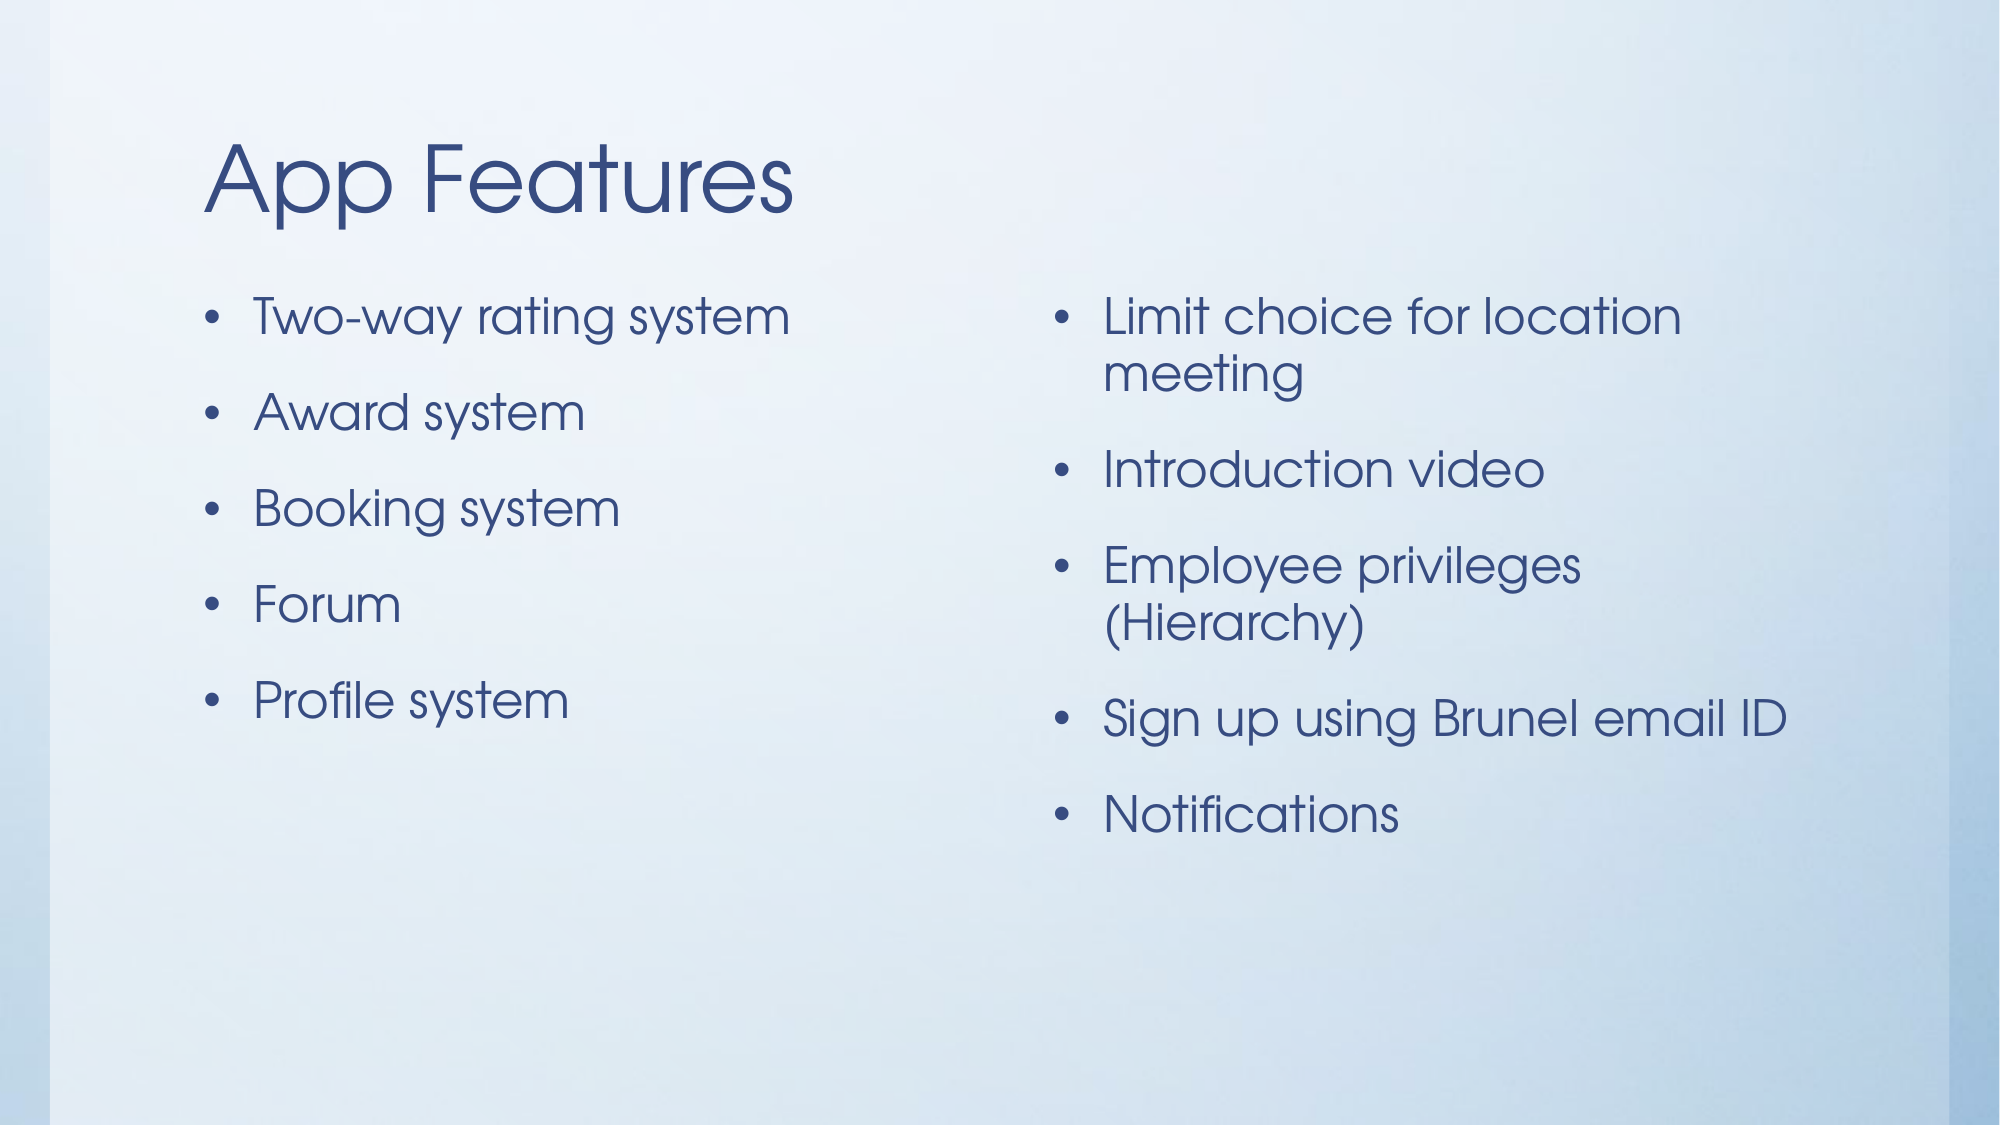

# App Features
Two-way rating system
Award system
Booking system
Forum
Profile system
Limit choice for location meeting
Introduction video
Employee privileges (Hierarchy)
Sign up using Brunel email ID
Notifications